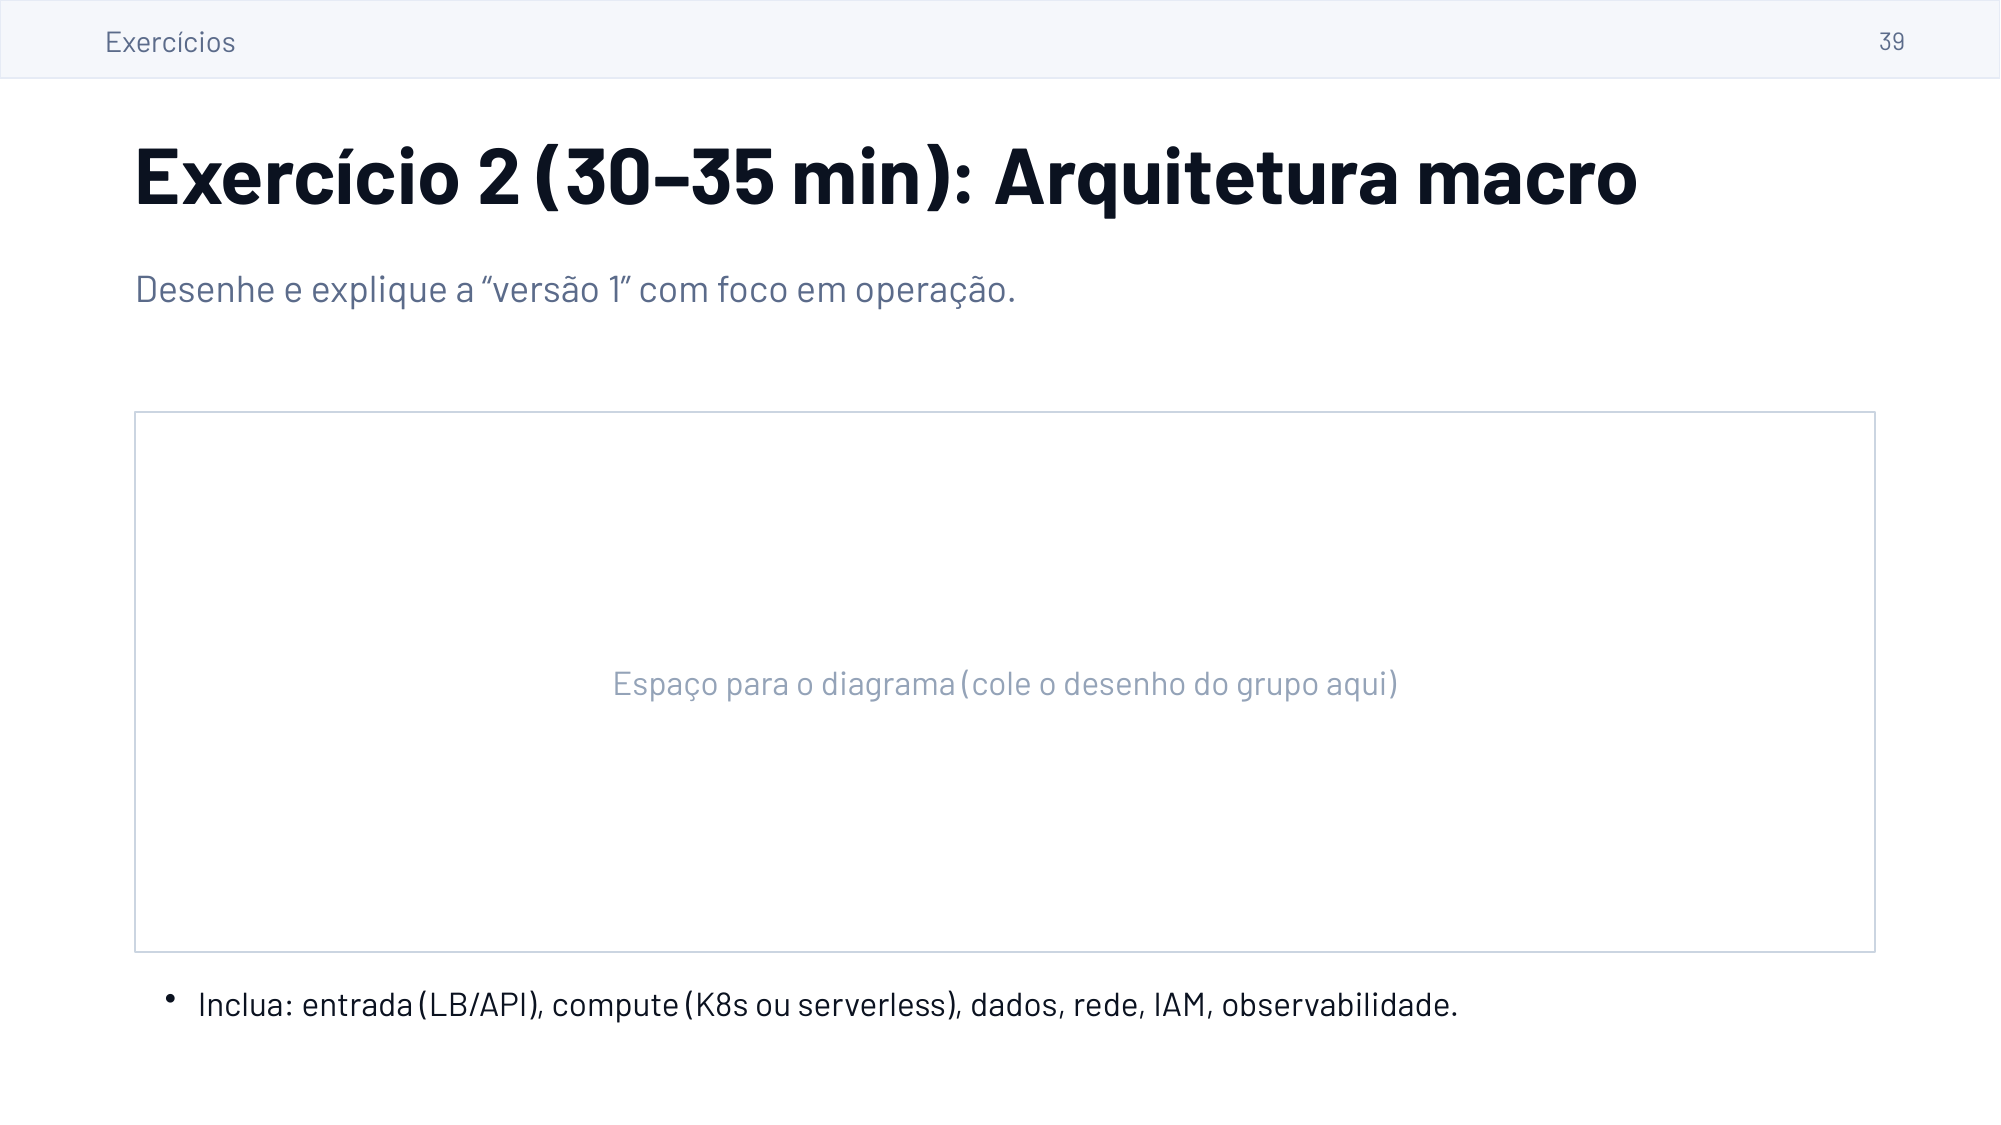

Exercícios
39
Exercício 2 (30–35 min): Arquitetura macro
Desenhe e explique a “versão 1” com foco em operação.

Espaço para o diagrama (cole o desenho do grupo aqui)
Inclua: entrada (LB/API), compute (K8s ou serverless), dados, rede, IAM, observabilidade.